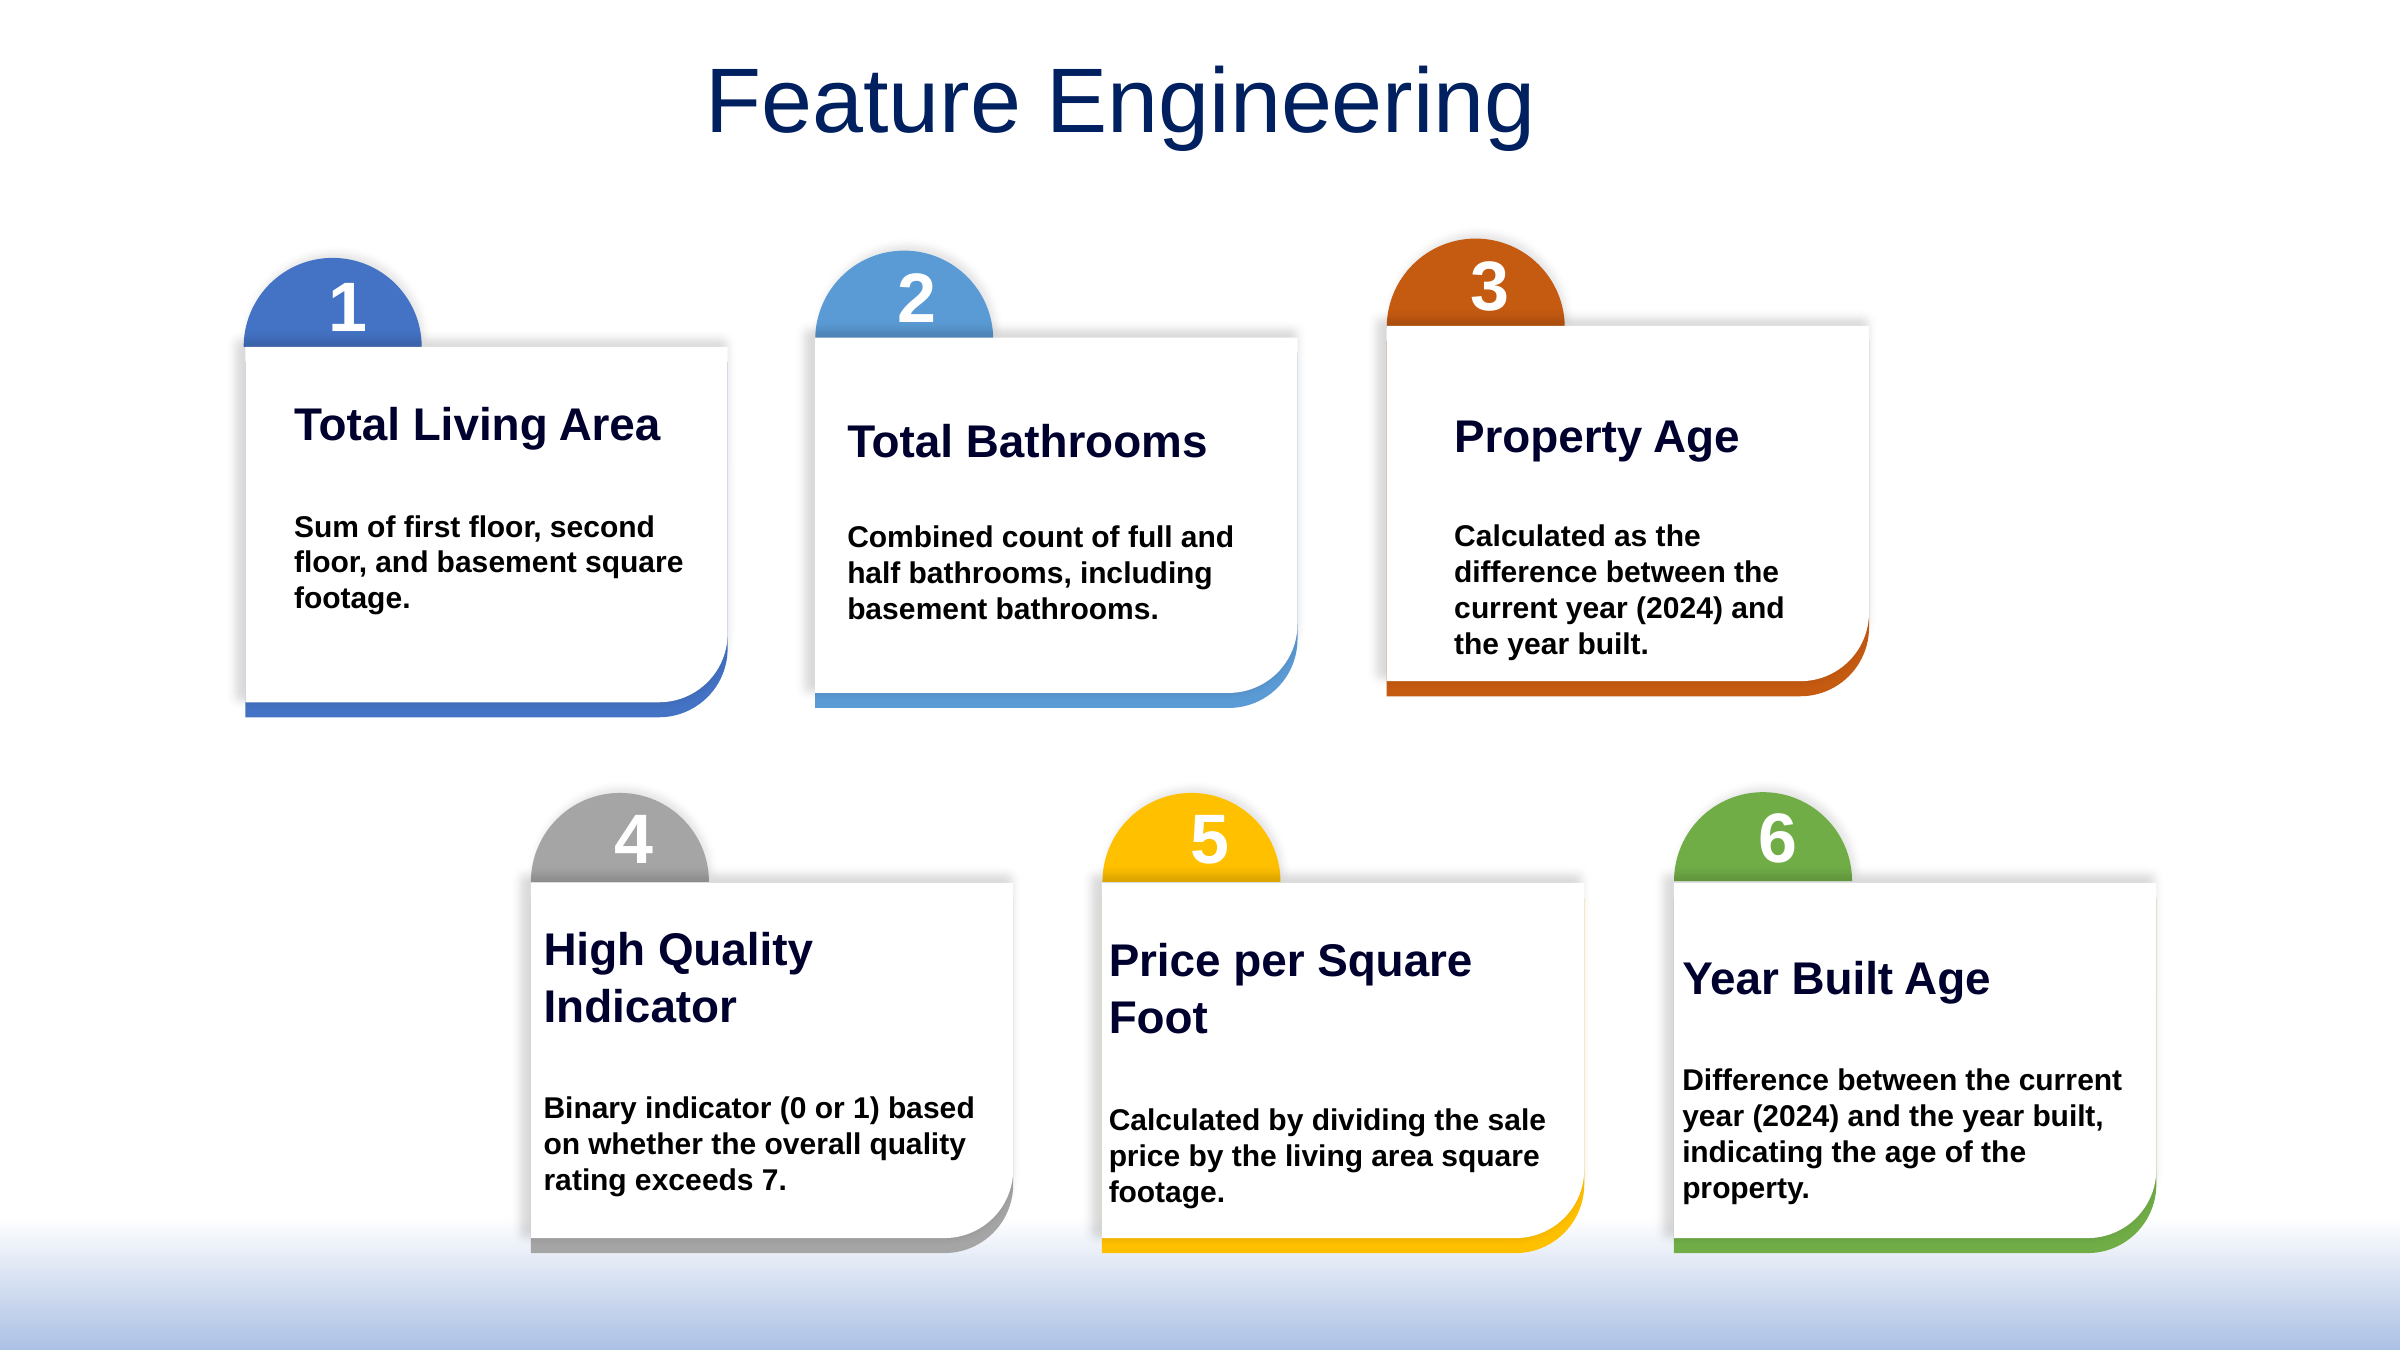

Feature Engineering
3

2

1

6

4

5

Total Living Area

Sum of first floor, second floor, and basement square footage.
Property Age

Calculated as the difference between the current year (2024) and the year built.
Total Bathrooms

Combined count of full and half bathrooms, including basement bathrooms.
High Quality Indicator

Binary indicator (0 or 1) based on whether the overall quality rating exceeds 7.
Year Built Age

Difference between the current year (2024) and the year built, indicating the age of the property.
Price per Square Foot

Calculated by dividing the sale price by the living area square footage.